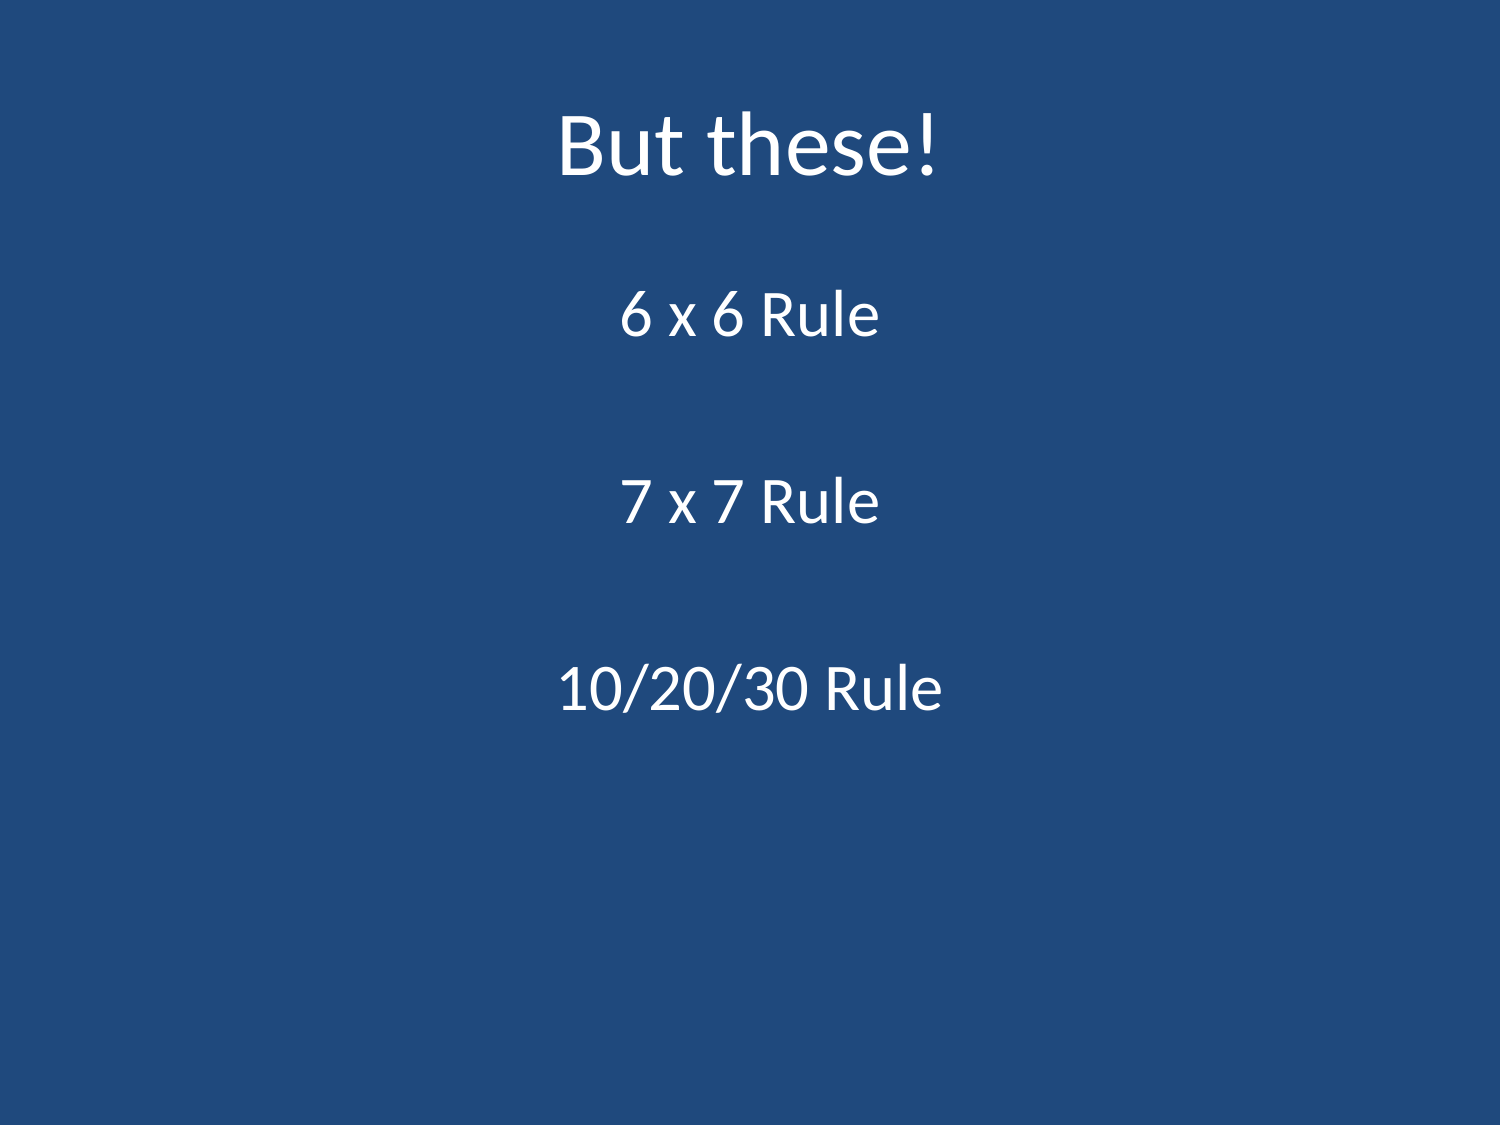

# But these!
6 x 6 Rule

7 x 7 Rule

10/20/30 Rule